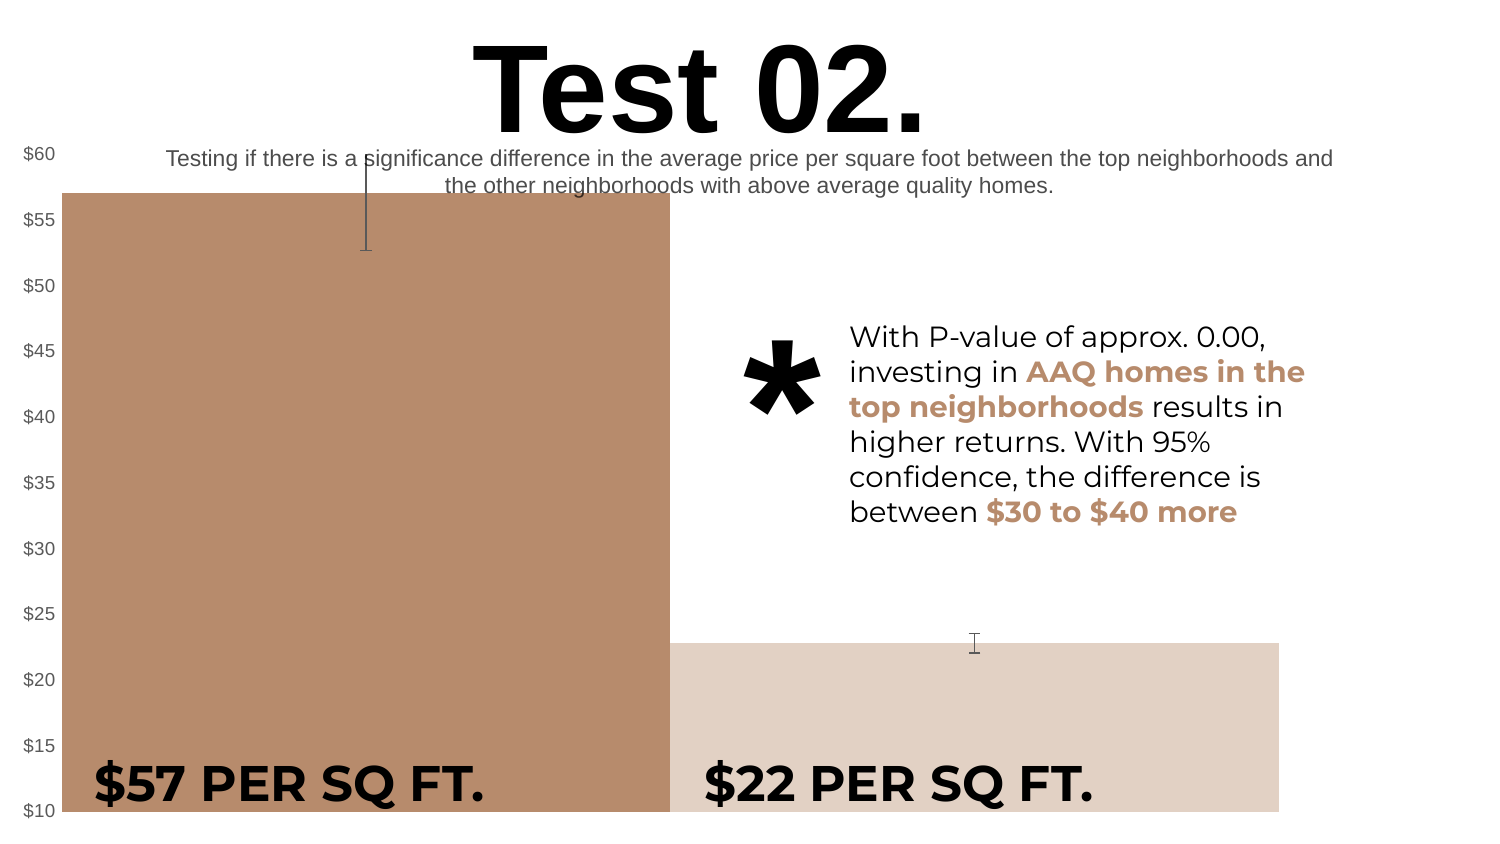

# Test 02.

### Chart

| Category | Mean |
|---|---|
| Top  Neighborhoods w/ AAQ Homes | 57.055663204282176 |
| AAQ Homes in Other Neighborhoods | 22.807947273628958 |
Testing if there is a significance difference in the average price per square foot between the top neighborhoods and the other neighborhoods with above average quality homes.
*
With P-value of approx. 0.00, investing in AAQ homes in the top neighborhoods results in higher returns. With 95% confidence, the difference is between $30 to $40 more
$57 PER SQ FT.
$22 PER SQ FT.
Below Average Quality Homes
Above Average Quality Homes